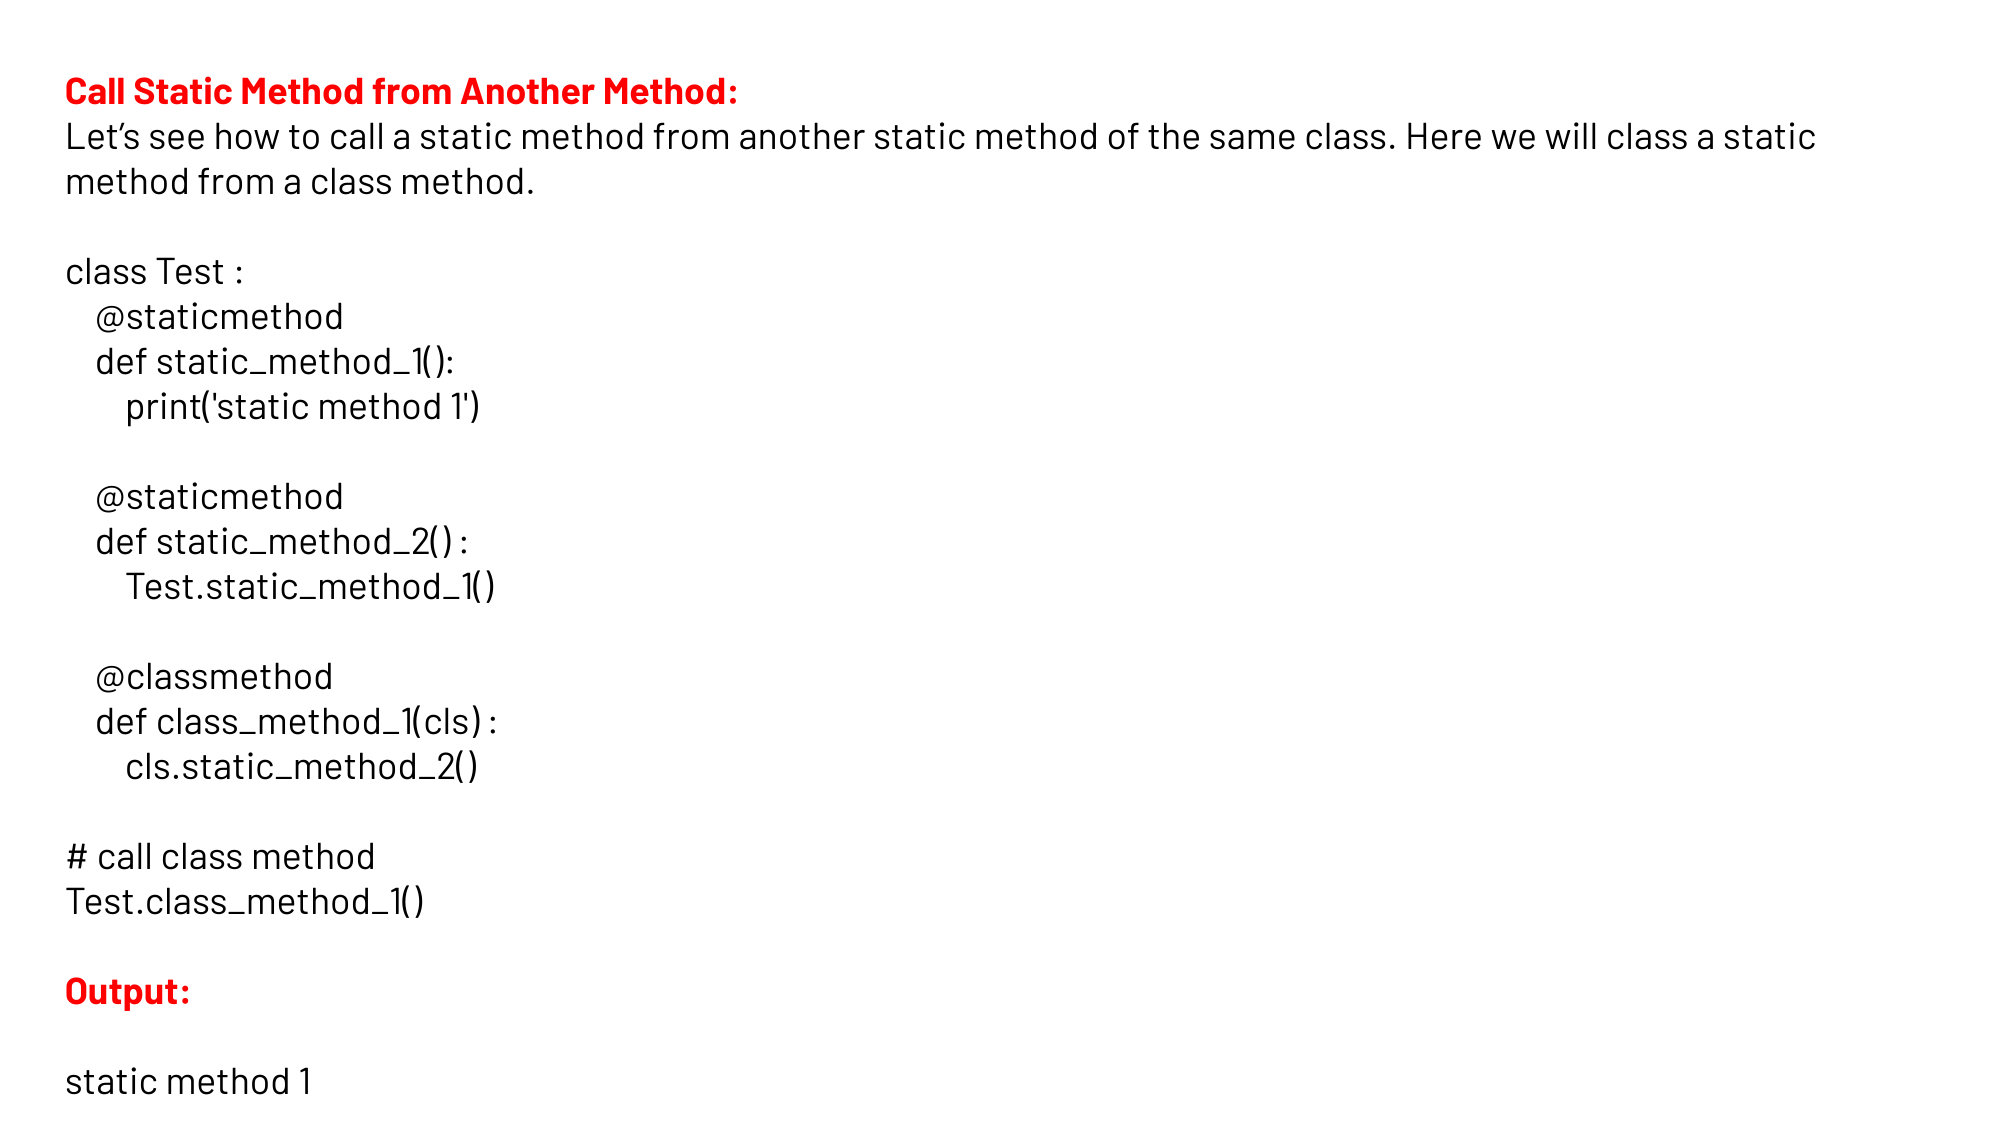

Call Static Method from Another Method:
Let’s see how to call a static method from another static method of the same class. Here we will class a static method from a class method.

class Test :
    @staticmethod
    def static_method_1():
        print('static method 1')

    @staticmethod
    def static_method_2() :
        Test.static_method_1()

    @classmethod
    def class_method_1(cls) :
        cls.static_method_2()

# call class method
Test.class_method_1()

Output:

static method 1